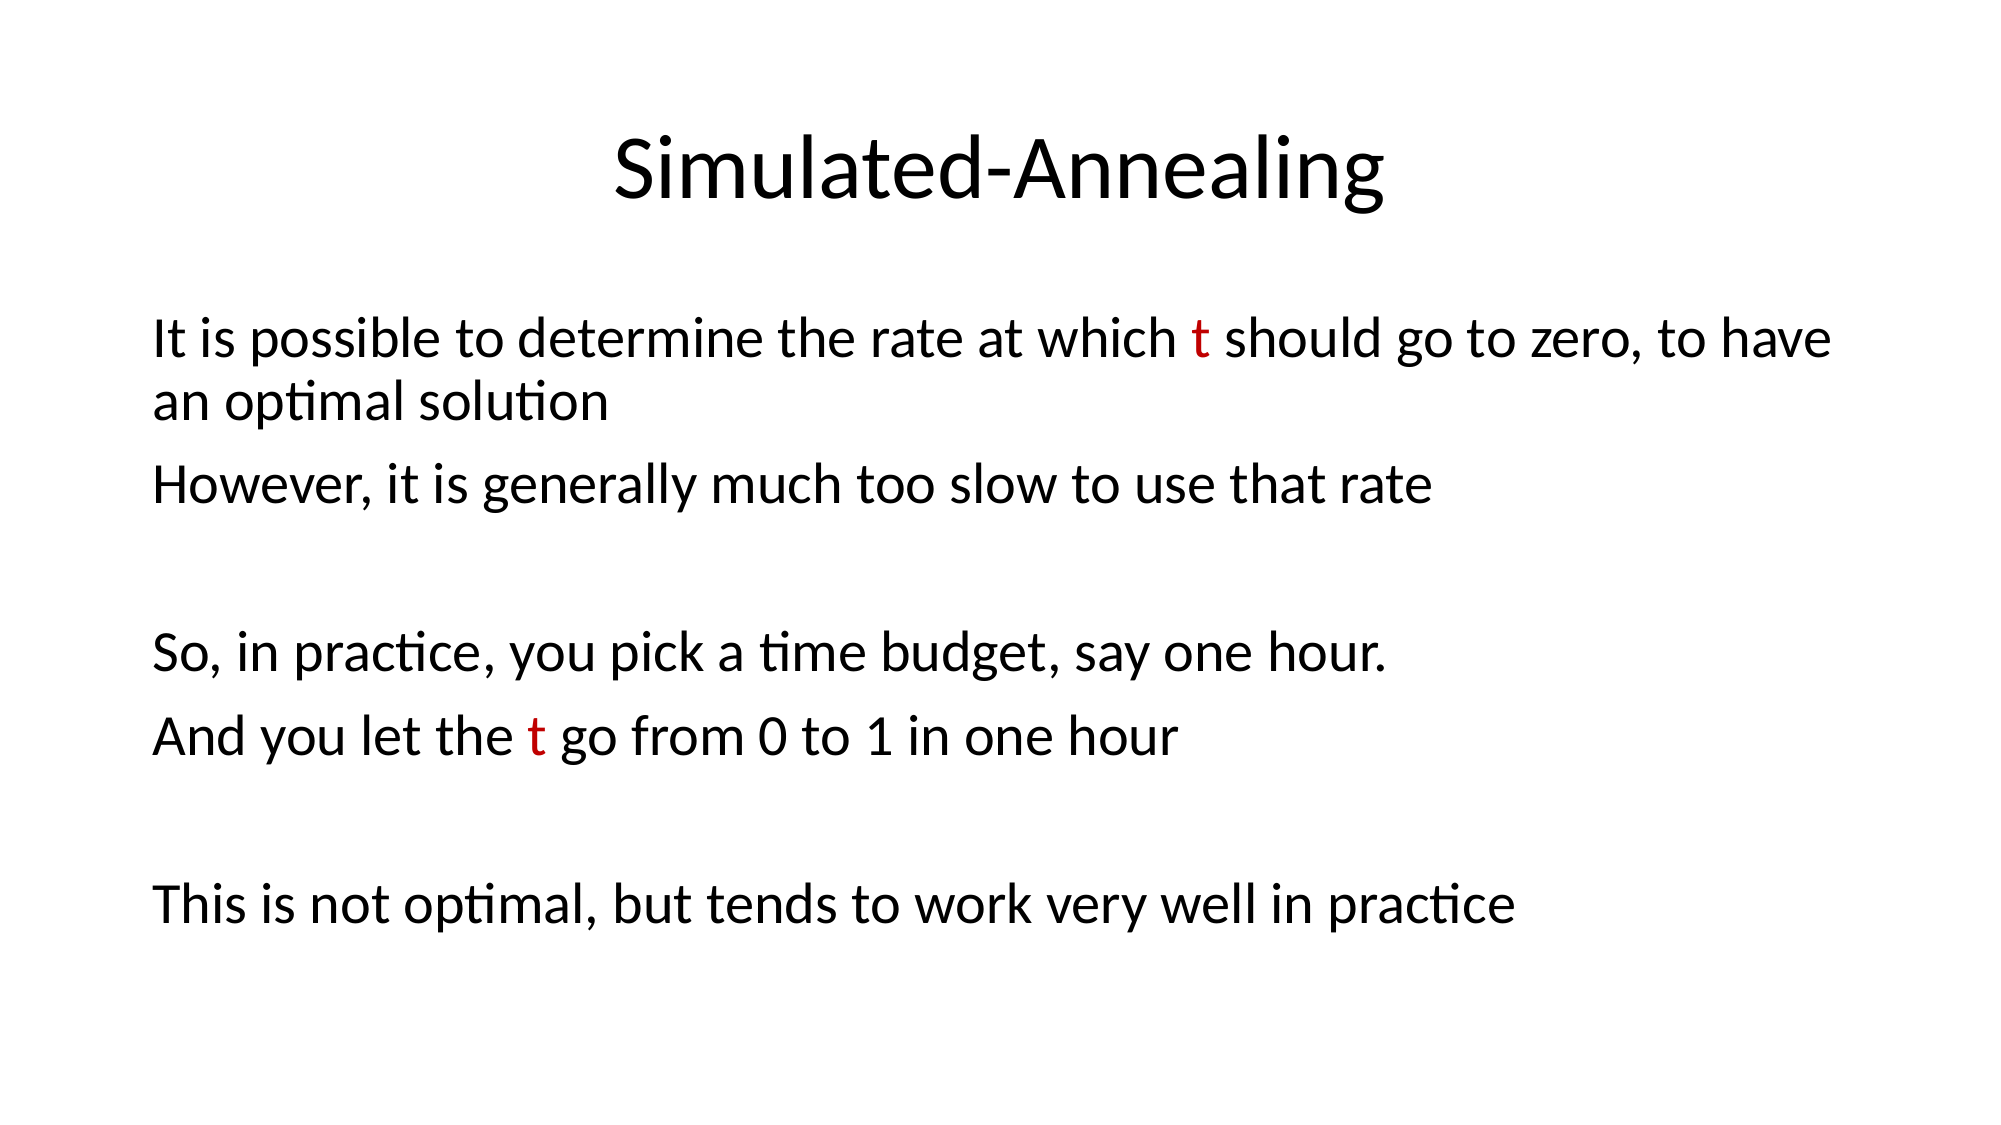

# Simulated-Annealing
It is possible to determine the rate at which t should go to zero, to have an optimal solution
However, it is generally much too slow to use that rate

So, in practice, you pick a time budget, say one hour.
And you let the t go from 0 to 1 in one hour

This is not optimal, but tends to work very well in practice